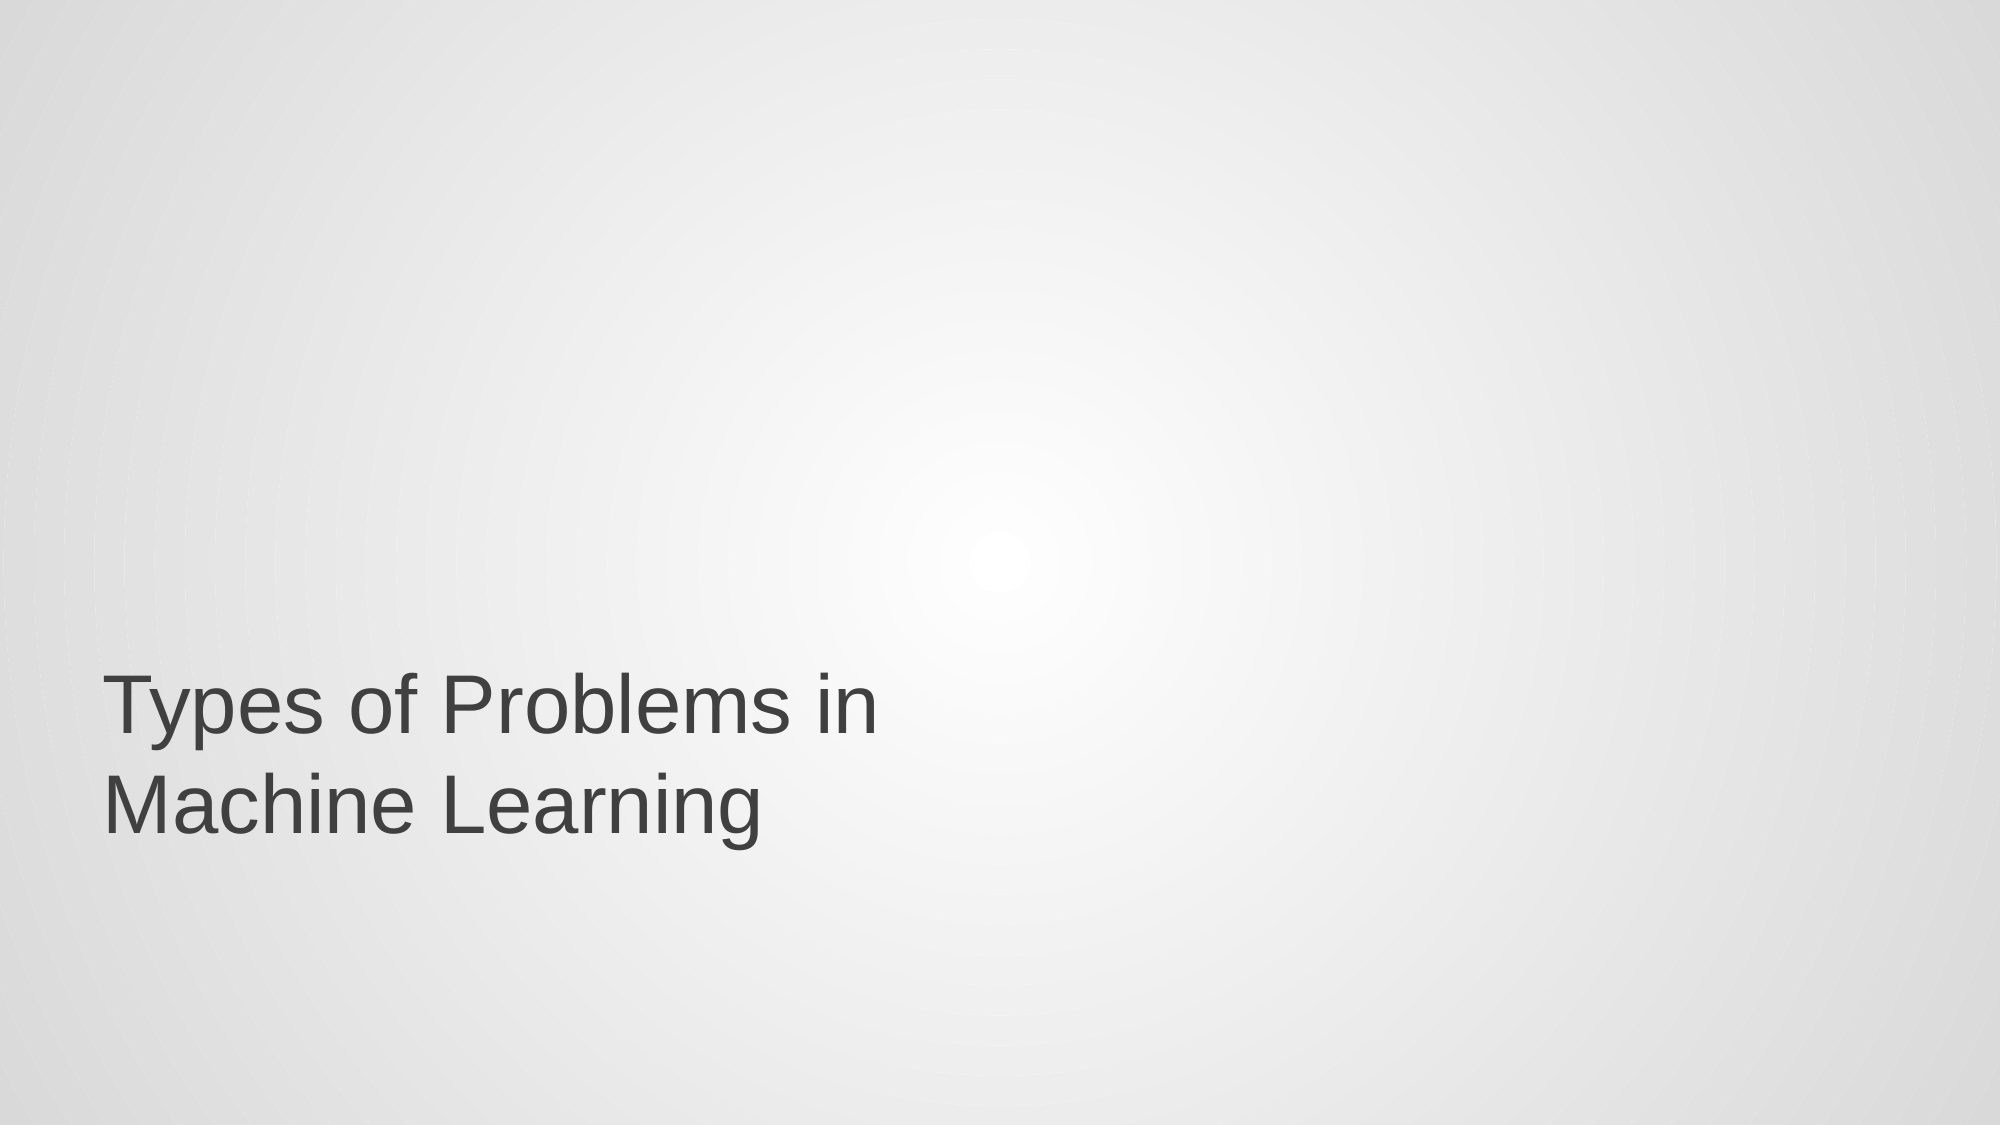

# Types of Problems in Machine Learning